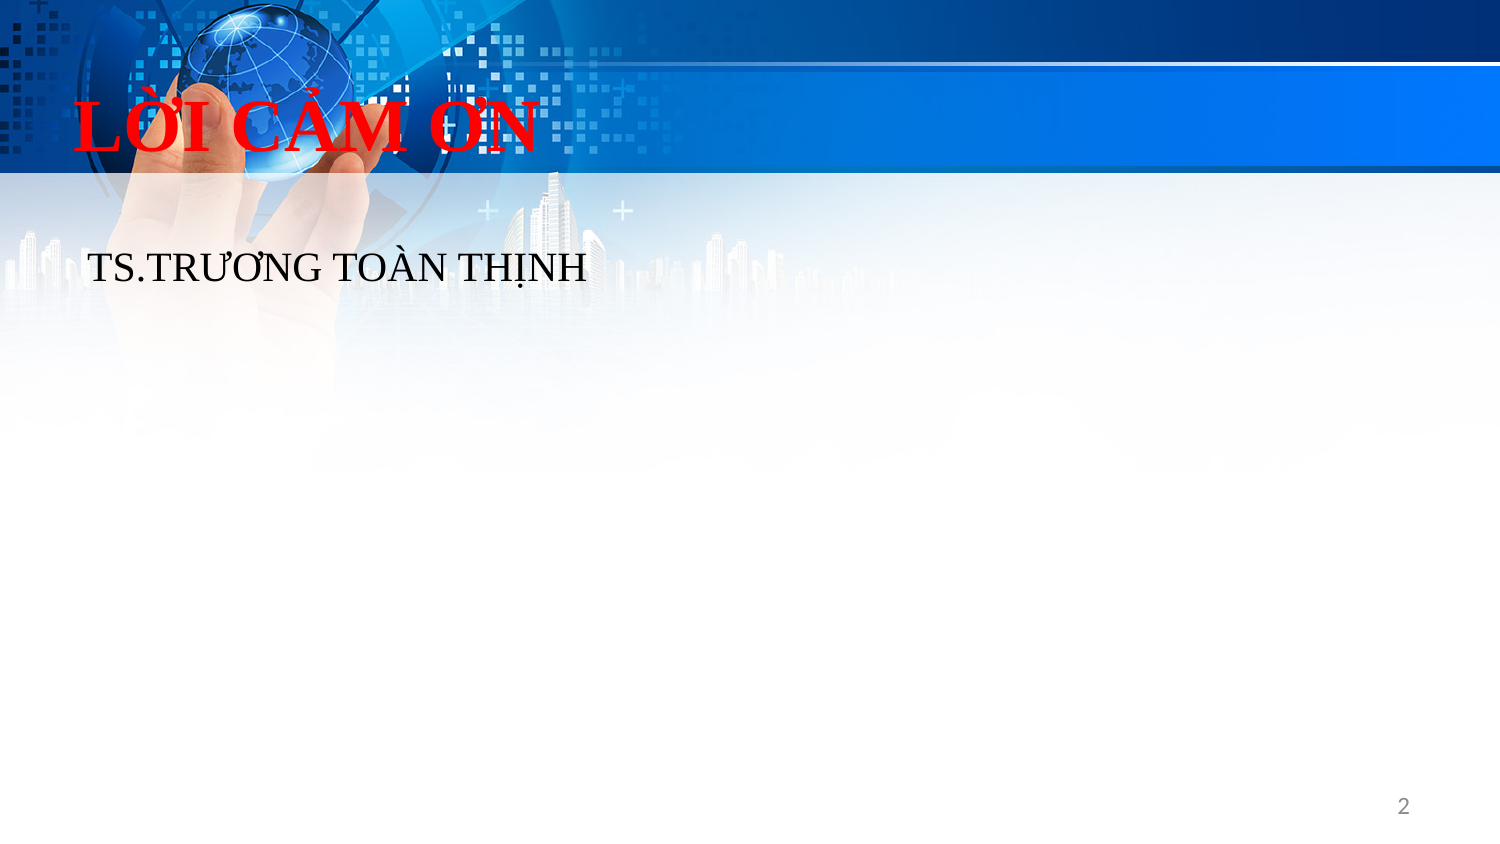

LỜI CẢM ƠN
TS.TRƯƠNG TOÀN THỊNH
2